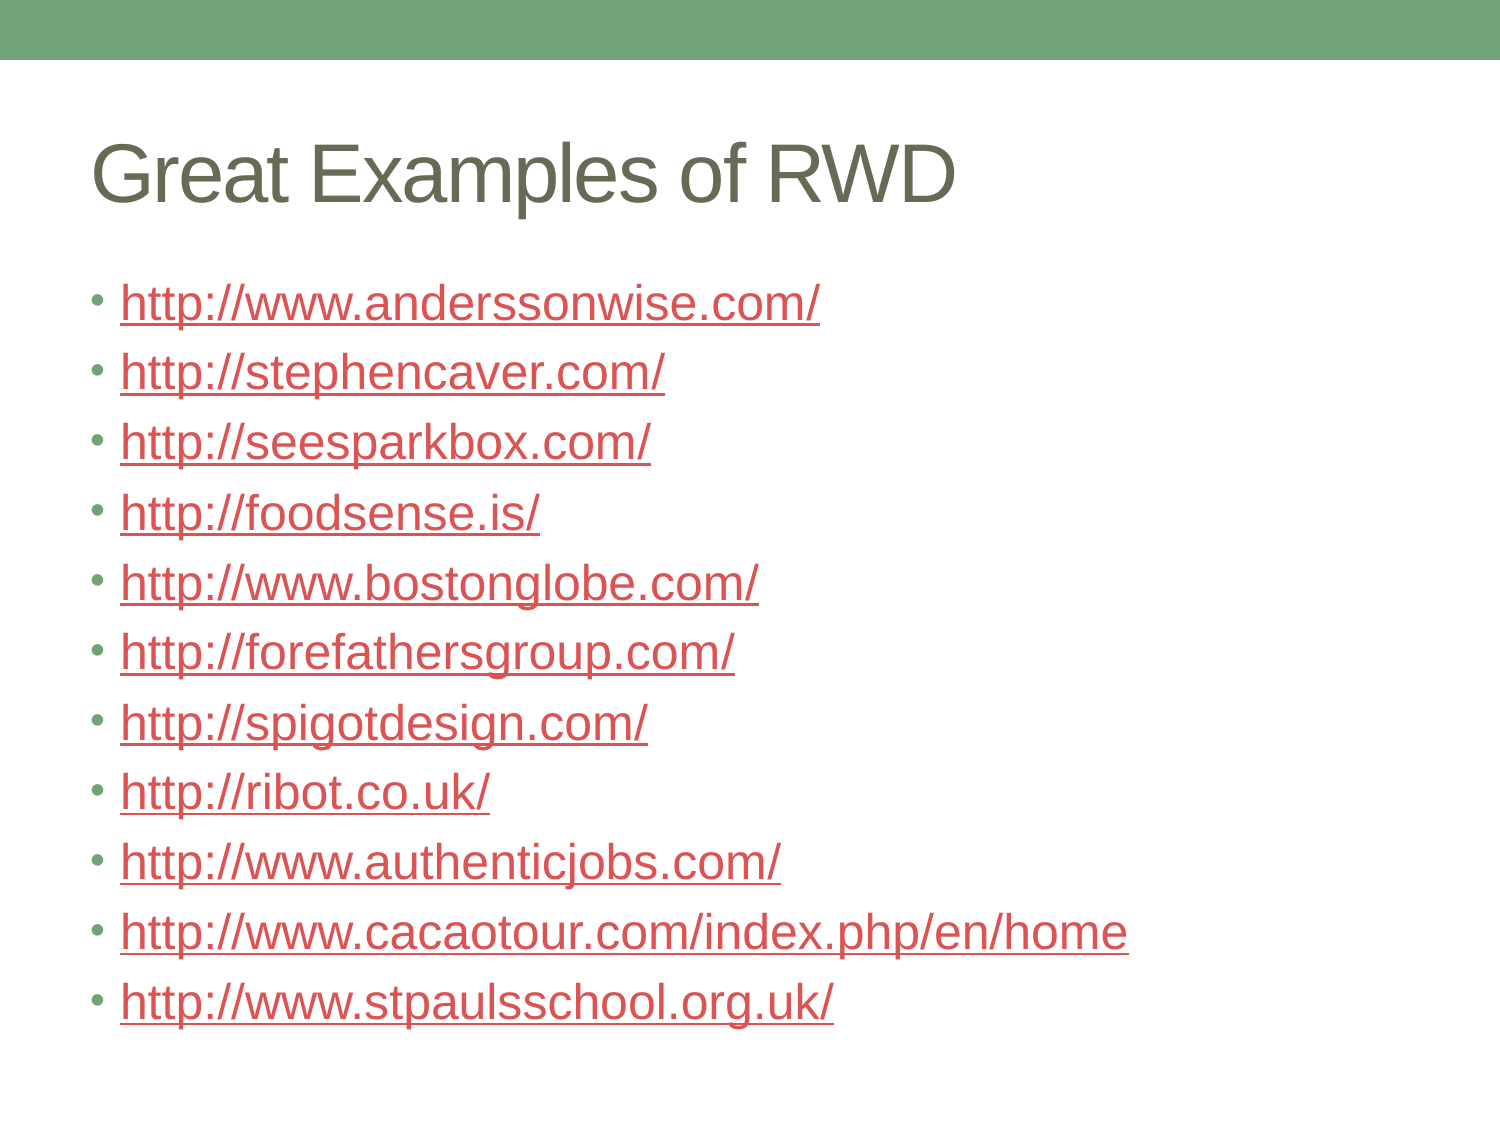

# Great Examples of RWD
http://www.anderssonwise.com/
http://stephencaver.com/
http://seesparkbox.com/
http://foodsense.is/
http://www.bostonglobe.com/
http://forefathersgroup.com/
http://spigotdesign.com/
http://ribot.co.uk/
http://www.authenticjobs.com/
http://www.cacaotour.com/index.php/en/home
http://www.stpaulsschool.org.uk/